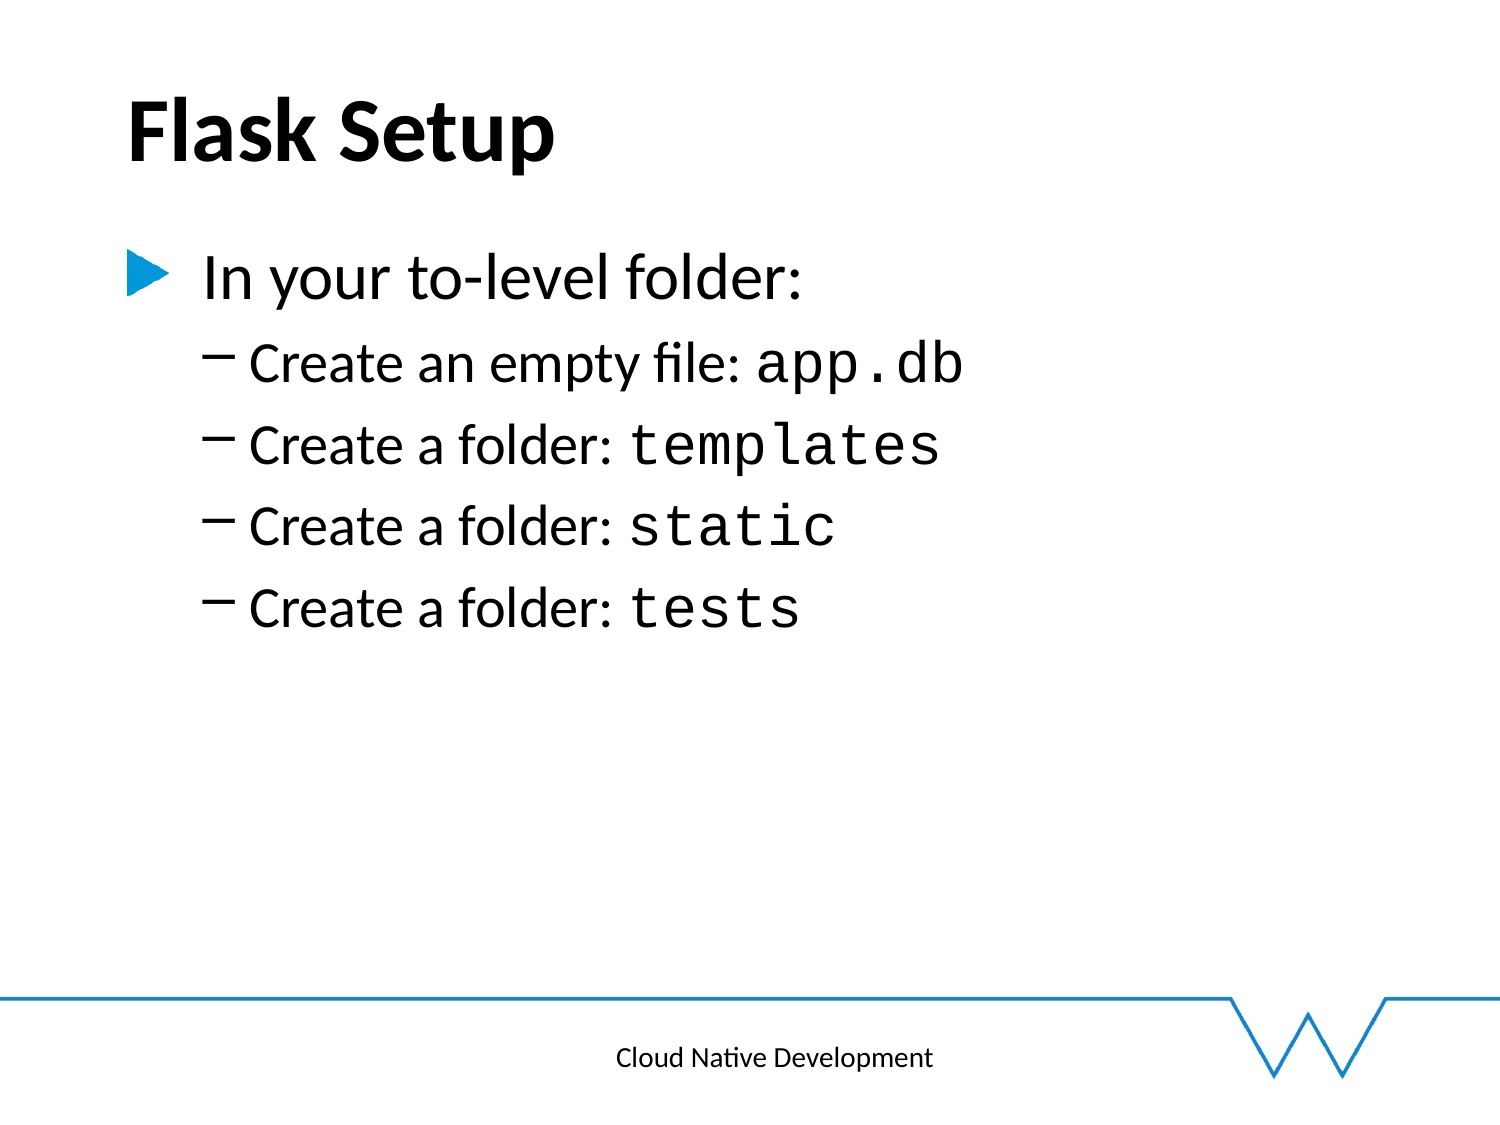

# Flask Setup
In your to-level folder:
Create an empty file: app.db
Create a folder: templates
Create a folder: static
Create a folder: tests
Cloud Native Development
14